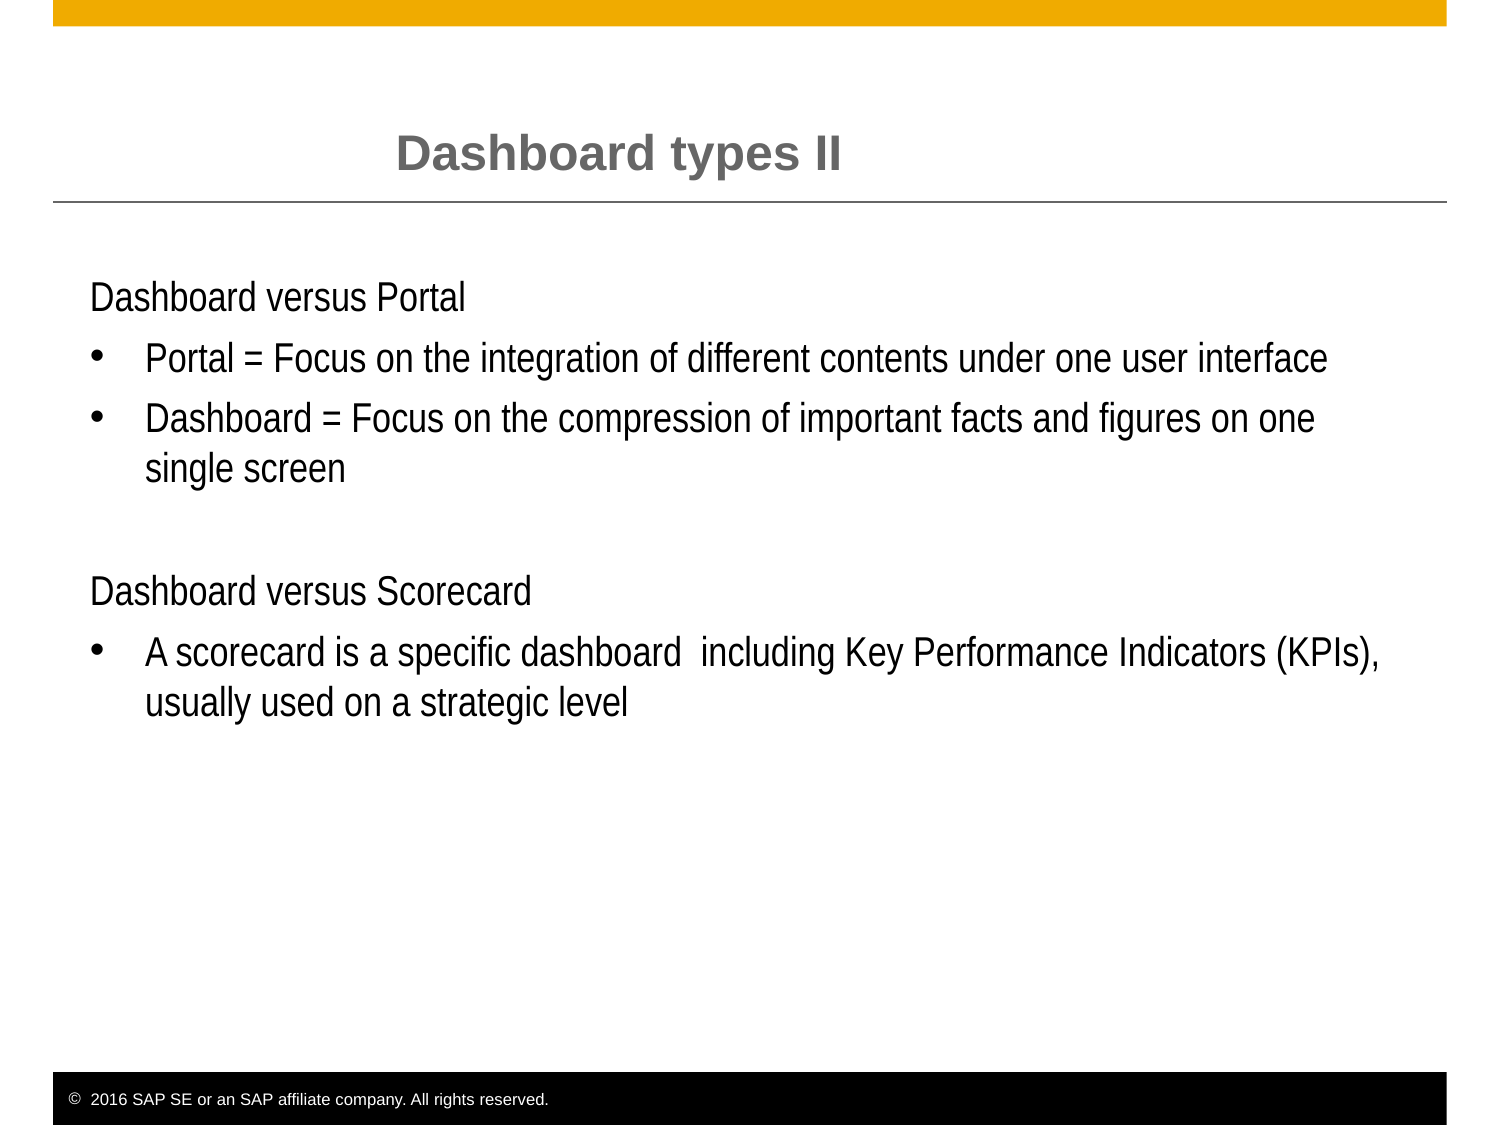

Dashboard types II
Dashboard versus Portal
Portal = Focus on the integration of different contents under one user interface
Dashboard = Focus on the compression of important facts and figures on one single screen

Dashboard versus Scorecard
A scorecard is a specific dashboard  including Key Performance Indicators (KPIs), usually used on a strategic level